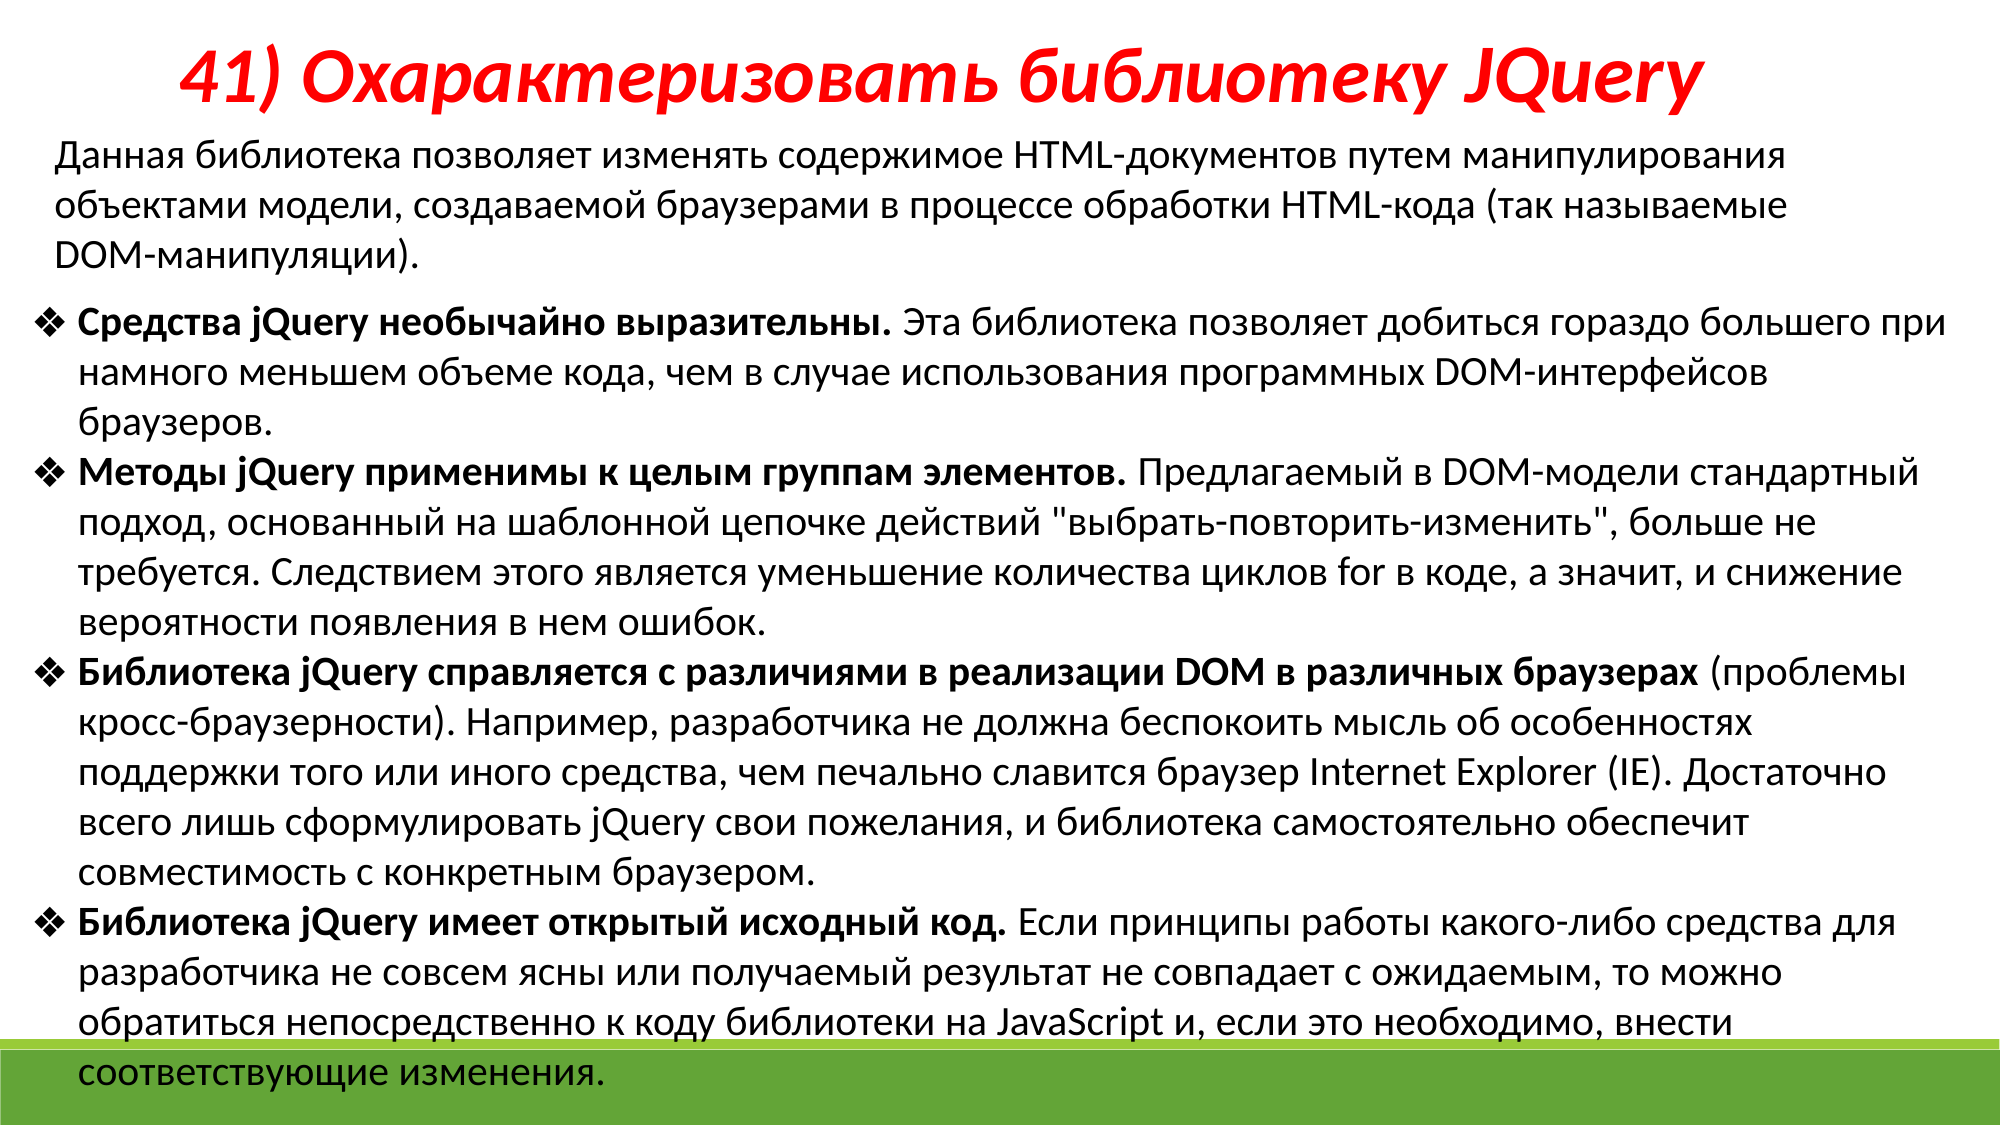

41) Охарактеризовать библиотеку JQuery
Данная библиотека позволяет изменять содержимое HTML-документов путем манипулирования объектами модели, создаваемой браузерами в процессе обработки HTML-кода (так называемые DOM-манипуляции).
Средства jQuery необычайно выразительны. Эта библиотека позволяет добиться гораздо большего при намного меньшем объеме кода, чем в случае использования программных DOM-интерфейсов браузеров.
Методы jQuery применимы к целым группам элементов. Предлагаемый в DOM-модели стандартный подход, основанный на шаблонной цепочке действий "выбрать-повторить-изменить", больше не требуется. Следствием этого является уменьшение количества циклов for в коде, а значит, и снижение вероятности появления в нем ошибок.
Библиотека jQuery справляется с различиями в реализации DOM в различных браузерах (проблемы кросс-браузерности). Например, разработчика не должна беспокоить мысль об особенностях поддержки того или иного средства, чем печально славится браузер Internet Explorer (IE). Достаточно всего лишь сформулировать jQuery свои пожелания, и библиотека самостоятельно обеспечит совместимость с конкретным браузером.
Библиотека jQuery имеет открытый исходный код. Если принципы работы какого-либо средства для разработчика не совсем ясны или получаемый результат не совпадает с ожидаемым, то можно обратиться непосредственно к коду библиотеки на JavaScript и, если это необходимо, внести соответствующие изменения.